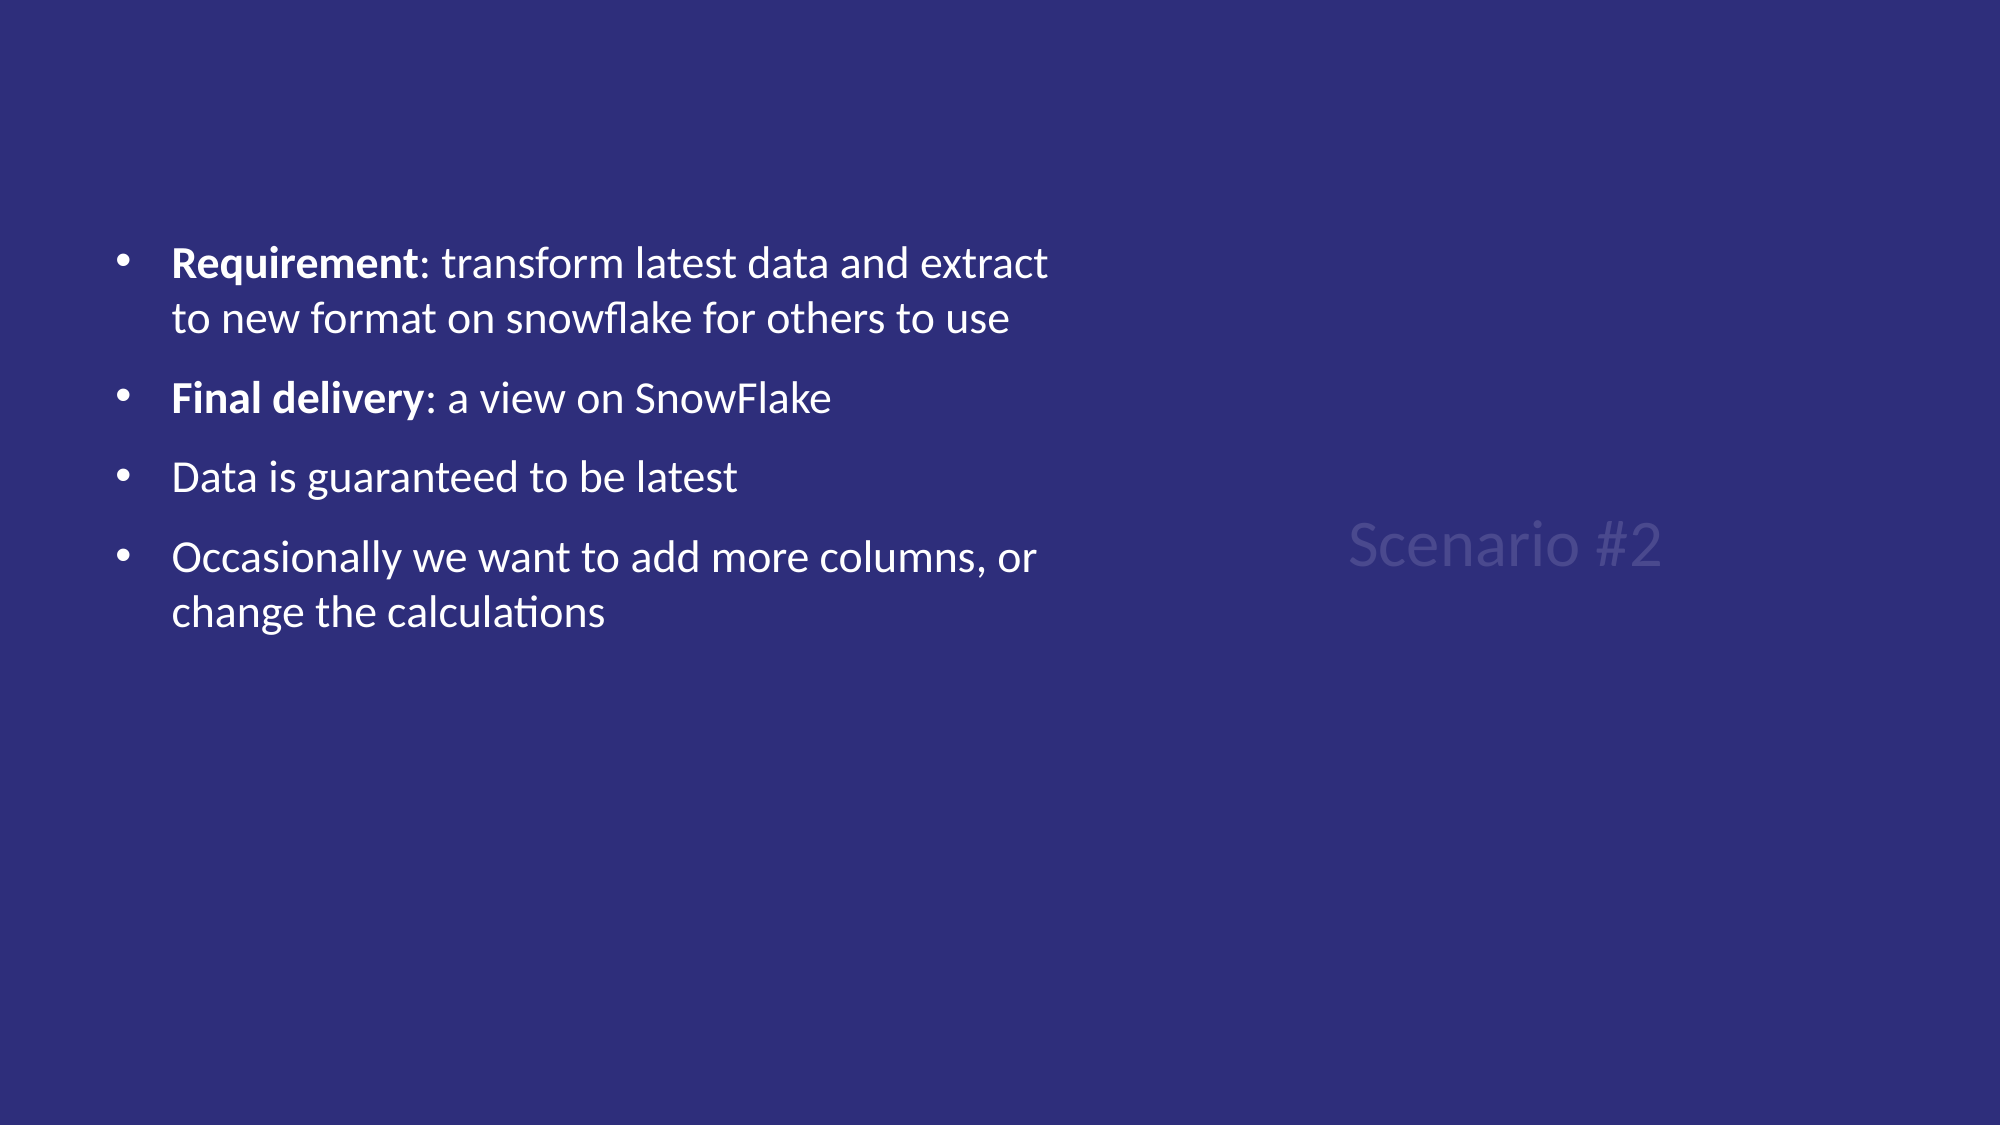

Requirement: transform latest data and extract to new format on snowflake for others to use
Final delivery: a view on SnowFlake
Data is guaranteed to be latest
Occasionally we want to add more columns, or change the calculations
Scenario #2